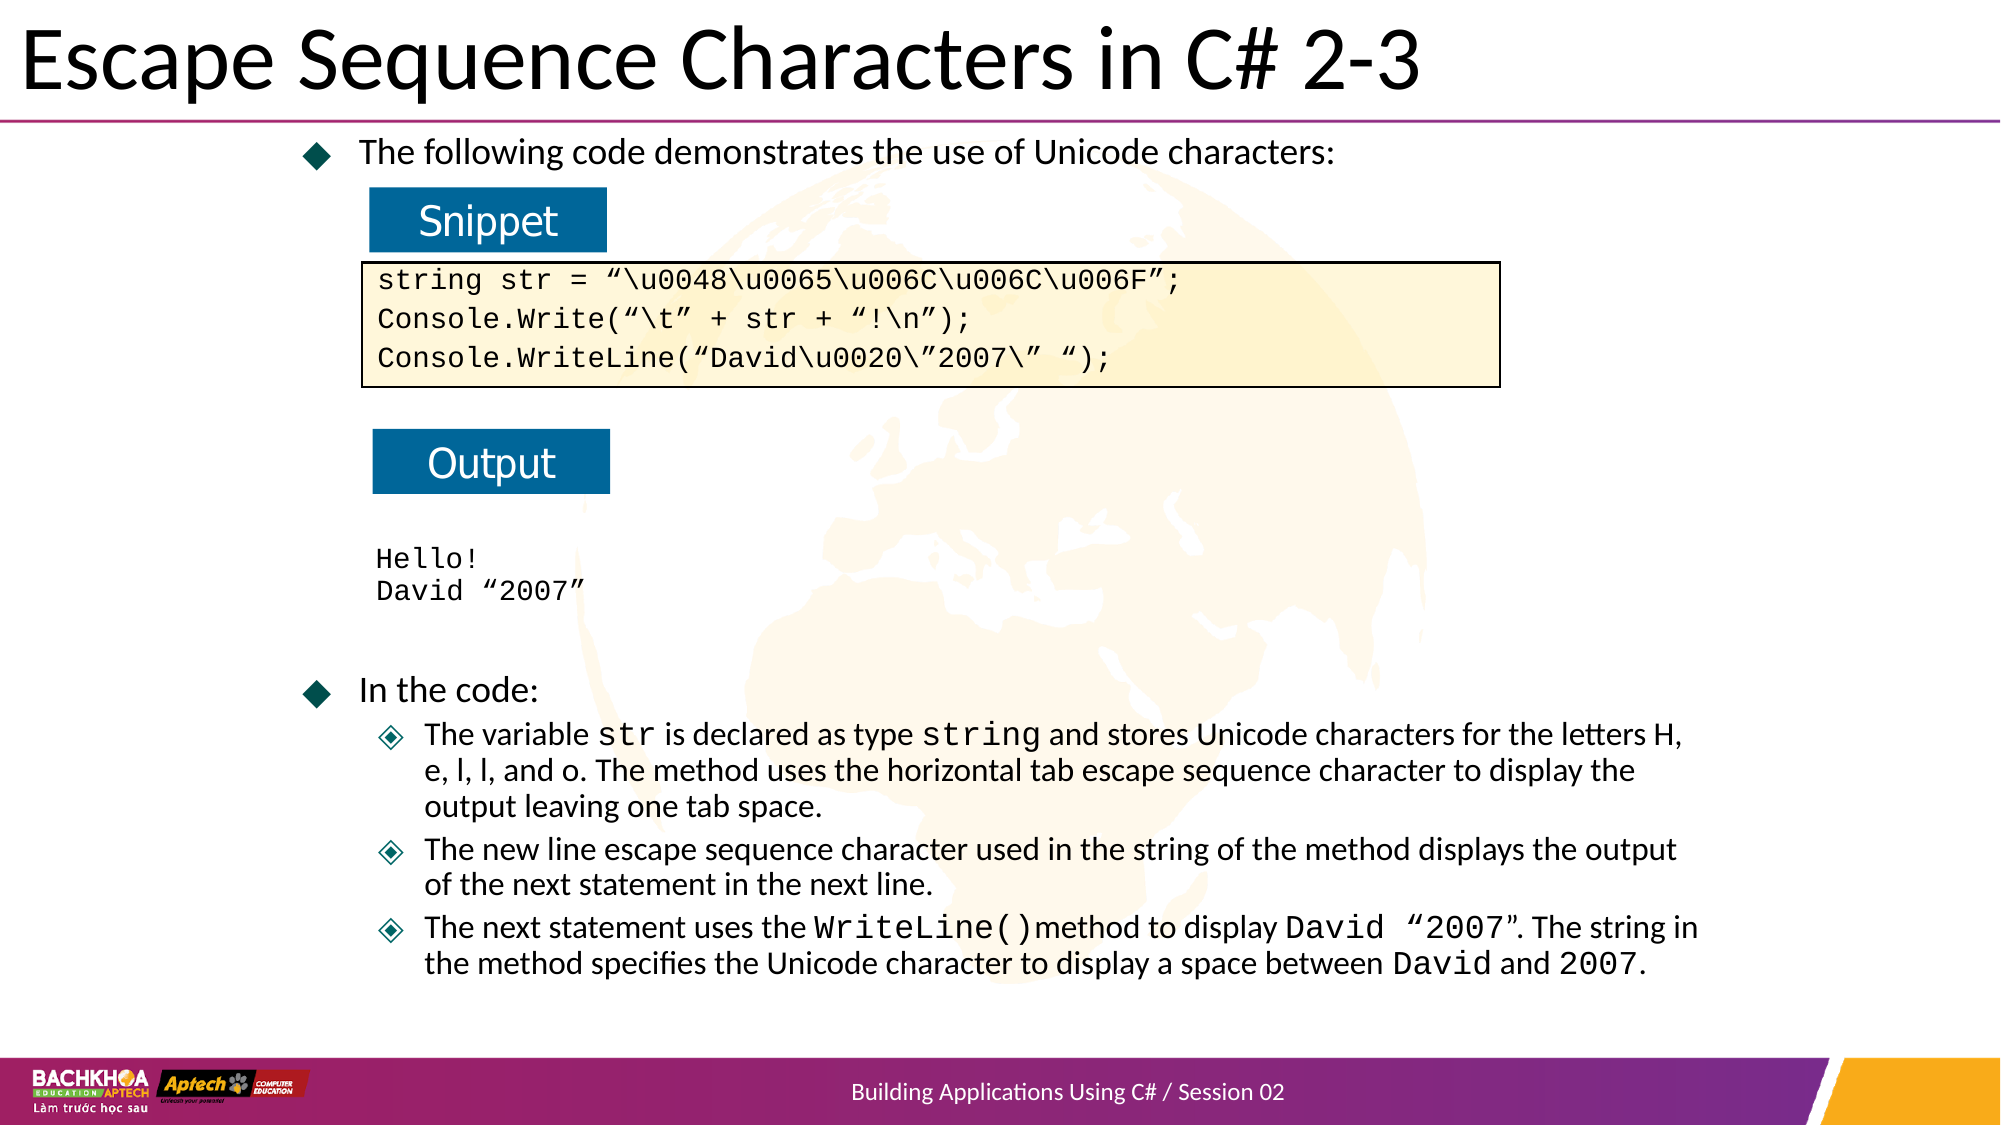

# Escape Sequence Characters in C# 2-3
The following code demonstrates the use of Unicode characters:

  Hello!
 David “2007”

In the code:
The variable str is declared as type string and stores Unicode characters for the letters H, e, l, l, and o. The method uses the horizontal tab escape sequence character to display the output leaving one tab space.
The new line escape sequence character used in the string of the method displays the output of the next statement in the next line.
The next statement uses the WriteLine()method to display David “2007”. The string in the method specifies the Unicode character to display a space between David and 2007.

Snippet
string str = “\u0048\u0065\u006C\u006C\u006F”;
Console.Write(“\t” + str + “!\n”);
Console.WriteLine(“David\u0020\”2007\” “);

Output
Building Applications Using C# / Session 02